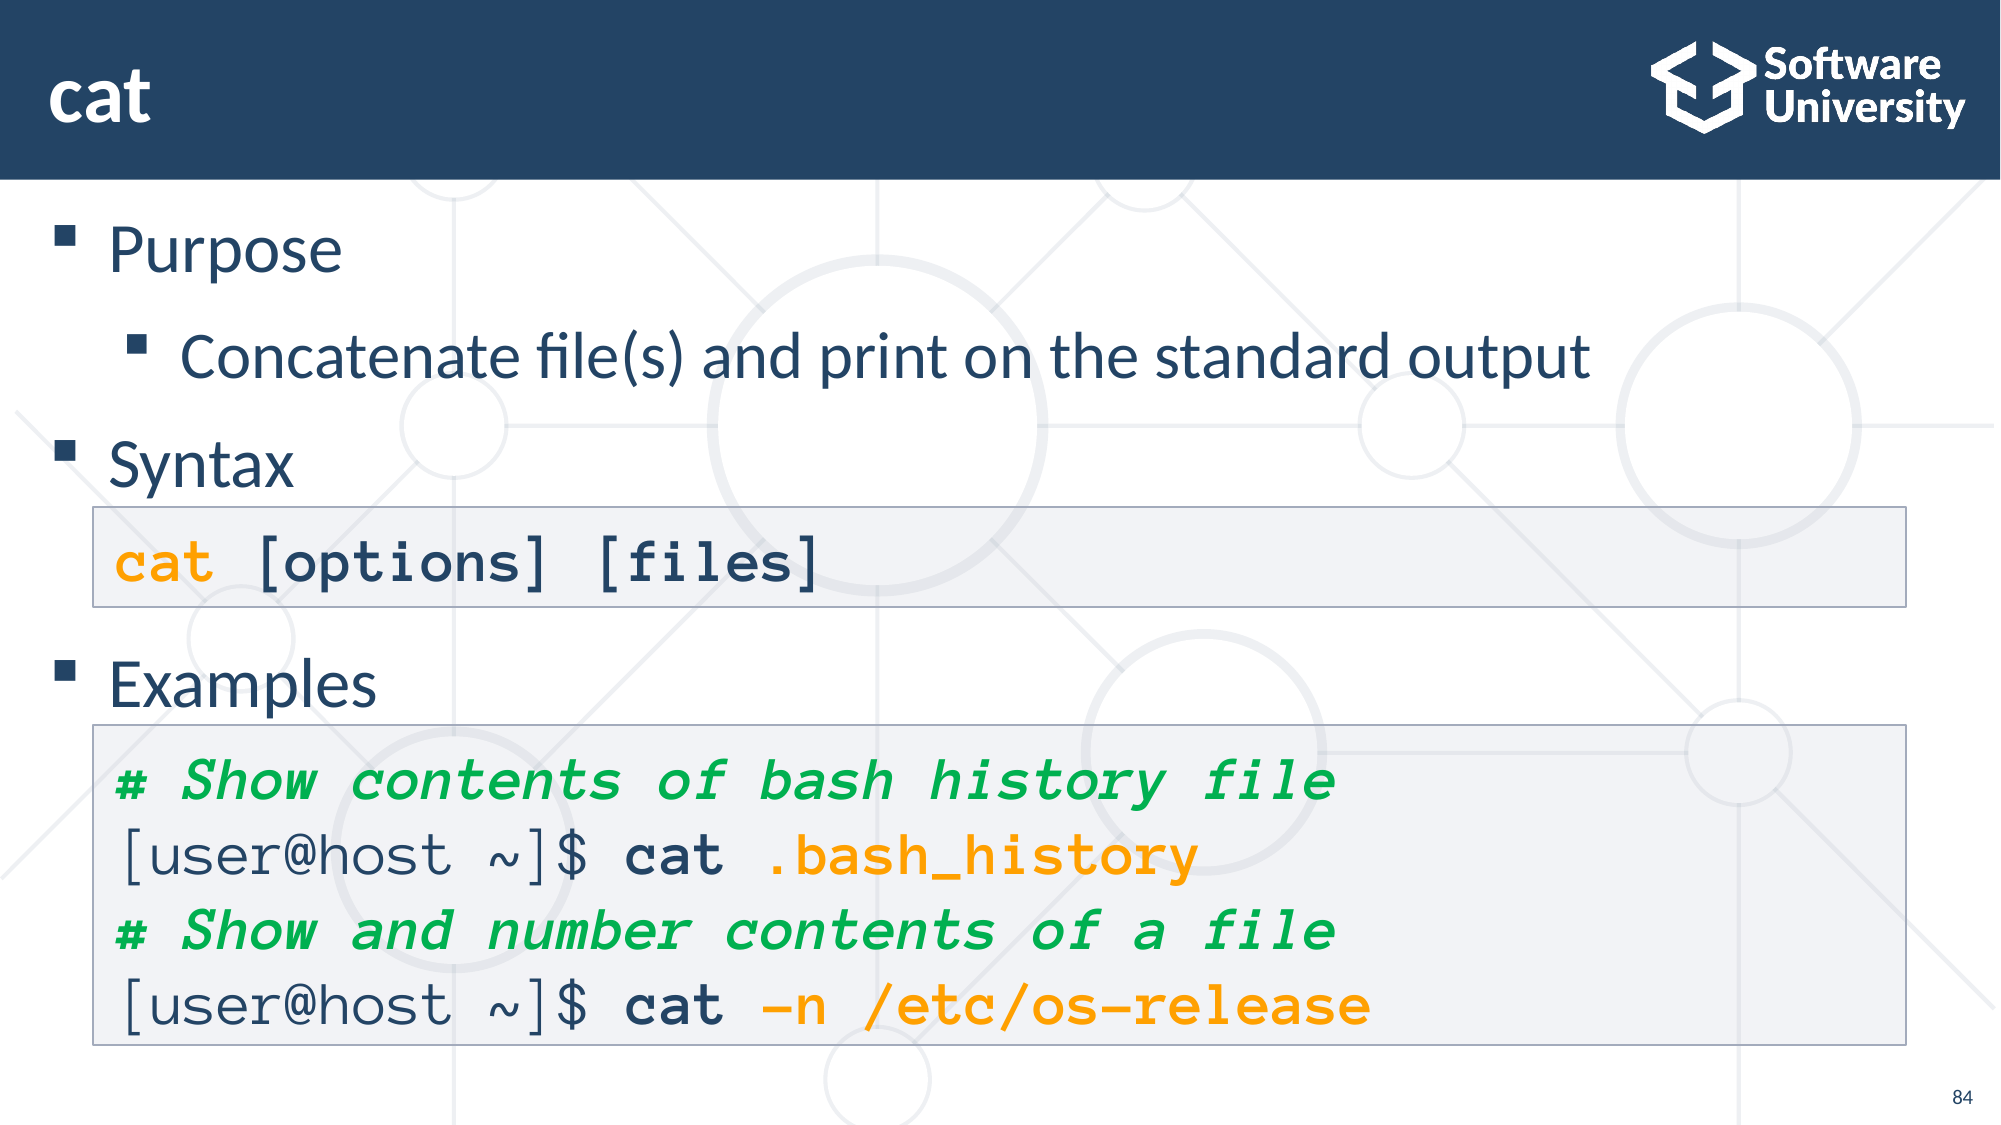

# cat
Purpose
Concatenate file(s) and print on the standard output
Syntax

Examples

cat [options] [files]
# Show contents of bash history file
[user@host ~]$ cat .bash_history
# Show and number contents of a file
[user@host ~]$ cat -n /etc/os-release
84